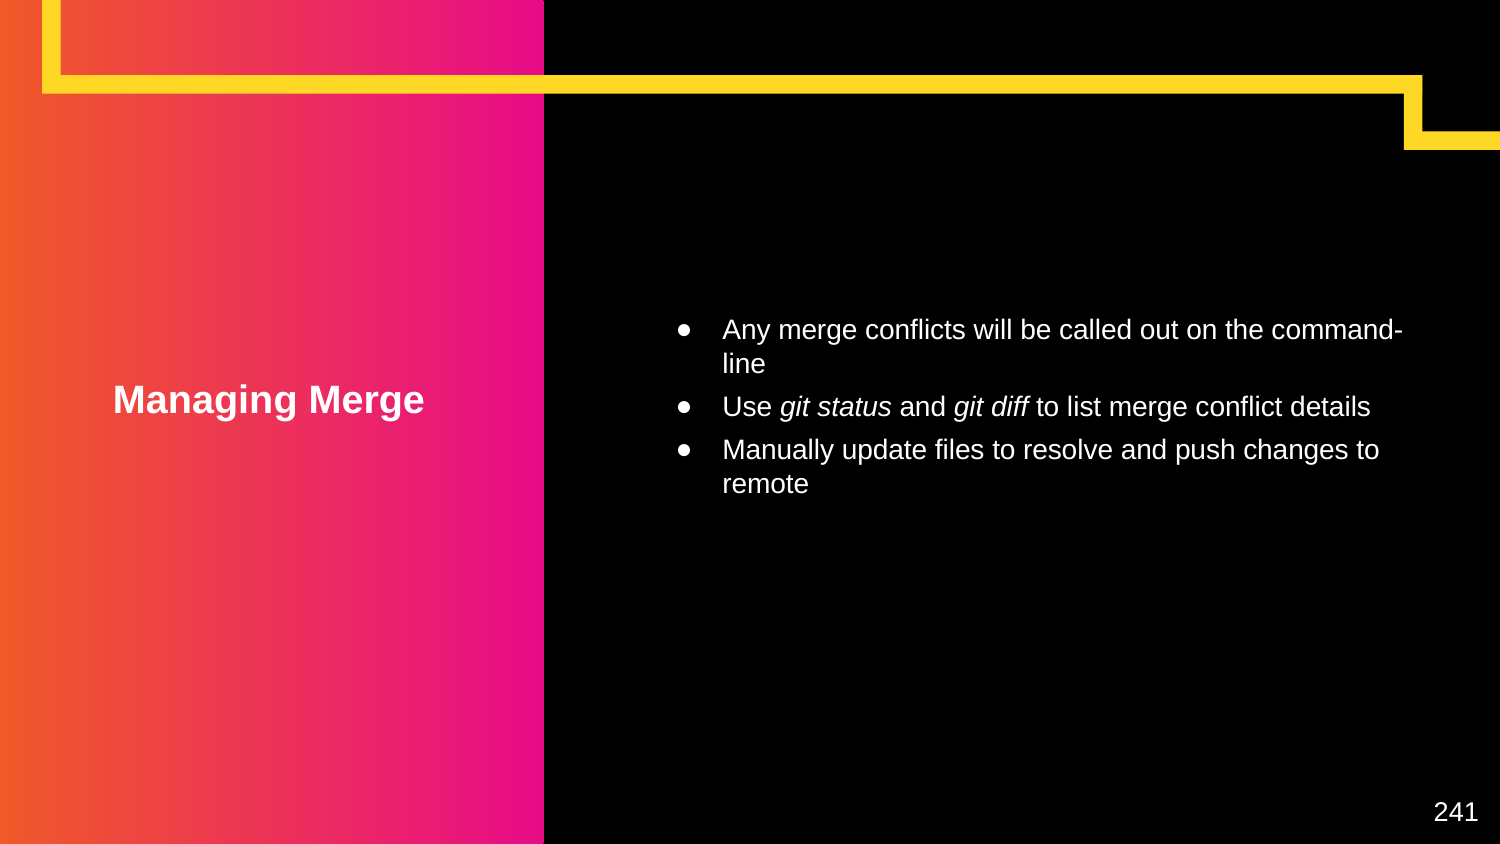

Any merge conflicts will be called out on the command-line
Use git status and git diff to list merge conflict details
Manually update files to resolve and push changes to remote
# Managing Merge
241